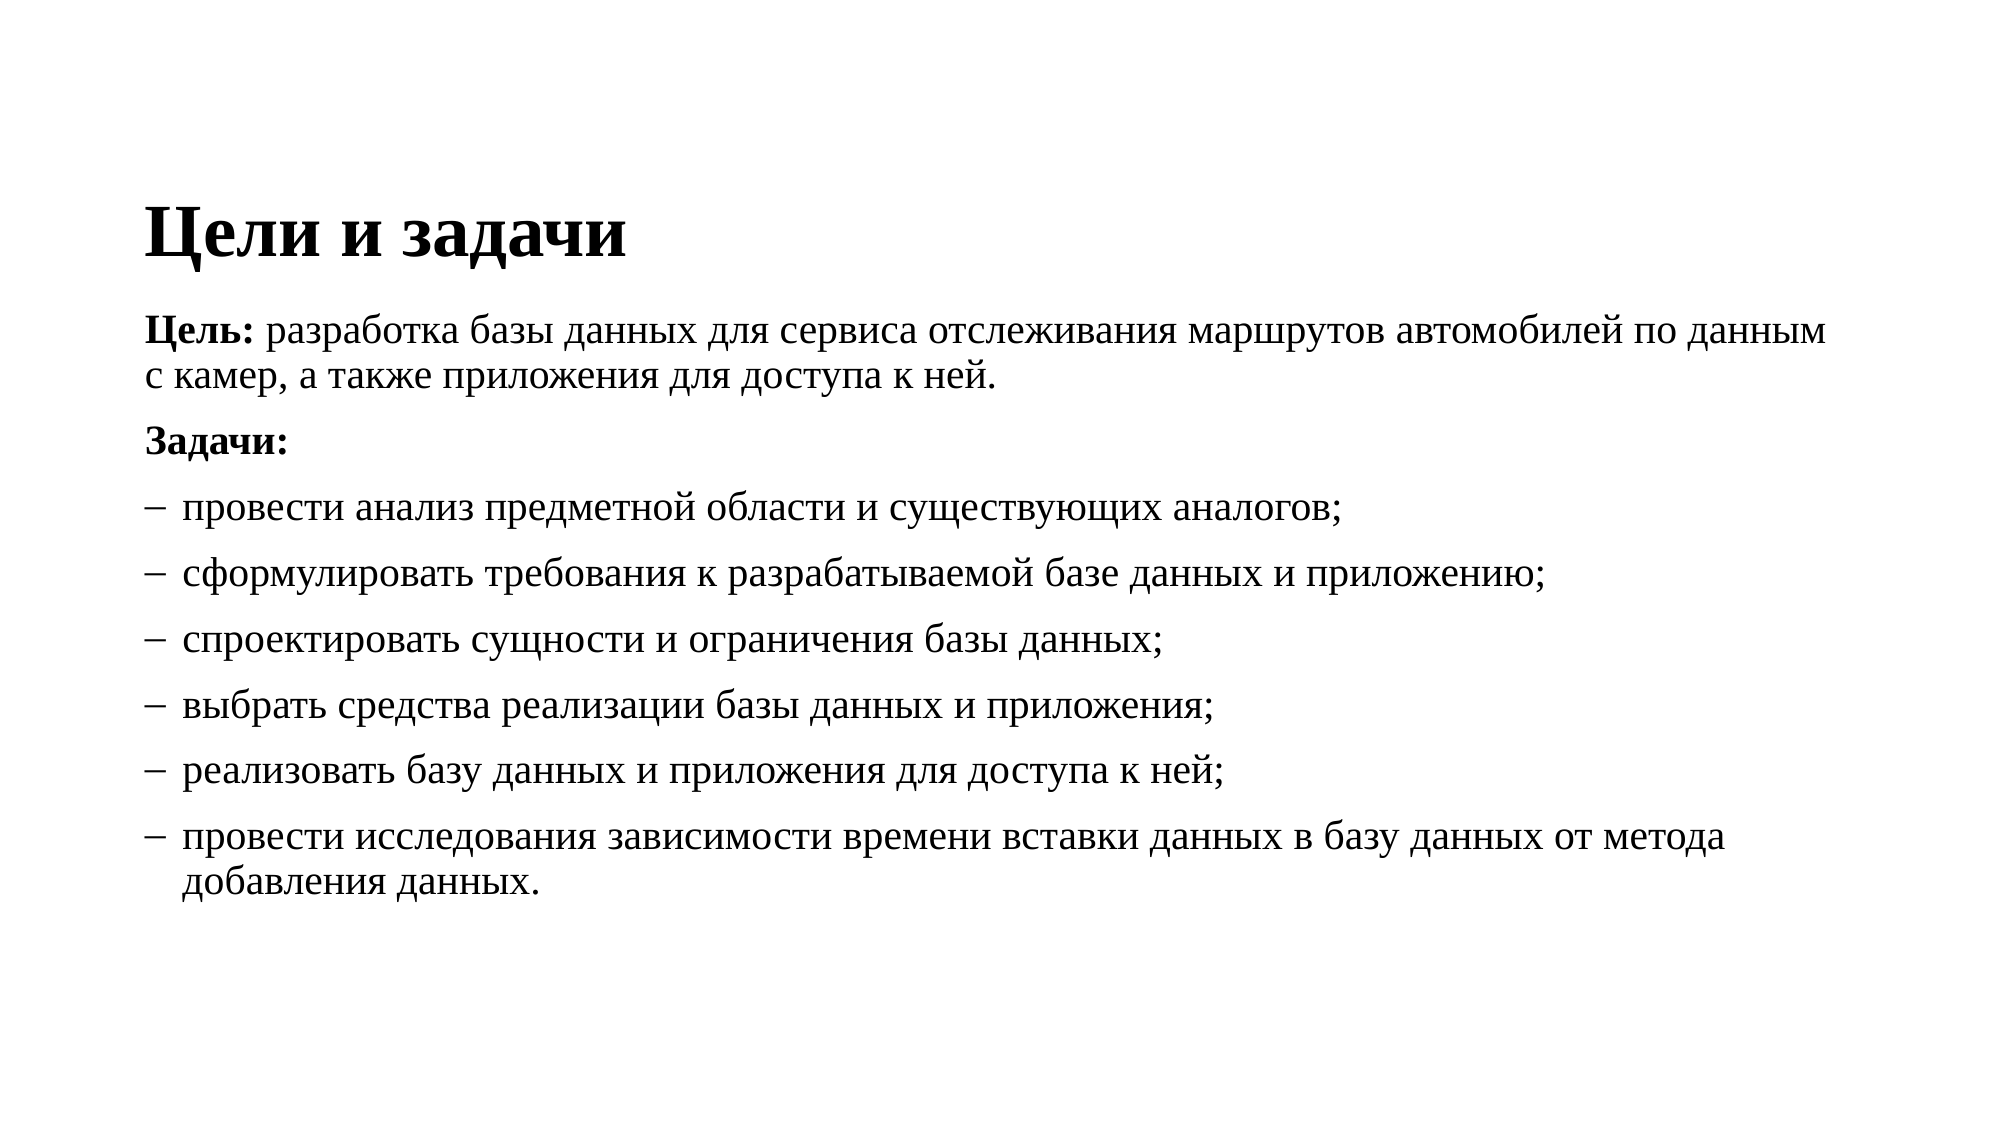

# Цели и задачи
Цель: разработка базы данных для сервиса отслеживания маршрутов автомобилей по данным с камер, а также приложения для доступа к ней.
Задачи:
провести анализ предметной области и существующих аналогов;
сформулировать требования к разрабатываемой базе данных и приложению;
спроектировать сущности и ограничения базы данных;
выбрать средства реализации базы данных и приложения;
реализовать базу данных и приложения для доступа к ней;
провести исследования зависимости времени вставки данных в базу данных от метода добавления данных.
3